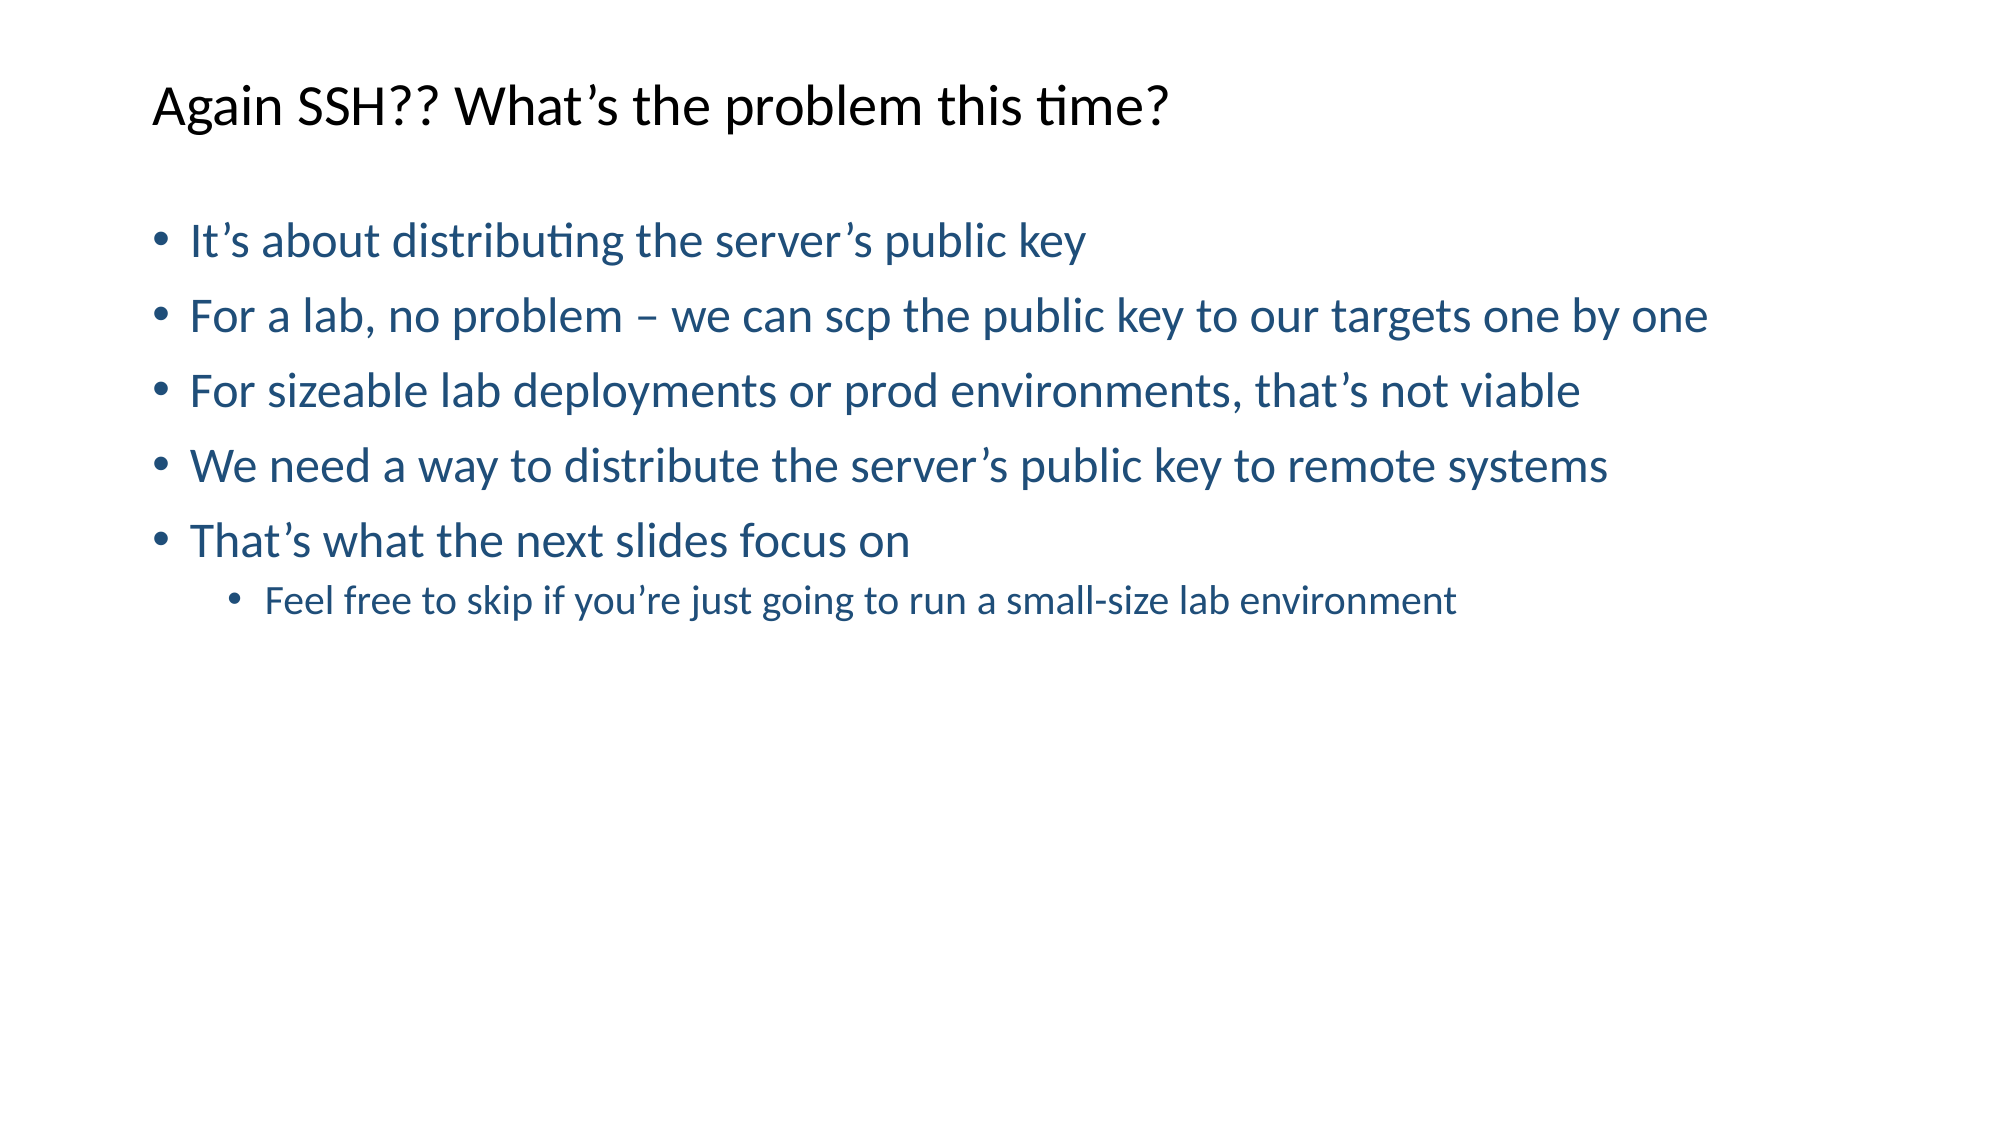

# Again SSH?? What’s the problem this time?
It’s about distributing the server’s public key
For a lab, no problem – we can scp the public key to our targets one by one
For sizeable lab deployments or prod environments, that’s not viable
We need a way to distribute the server’s public key to remote systems
That’s what the next slides focus on
Feel free to skip if you’re just going to run a small-size lab environment